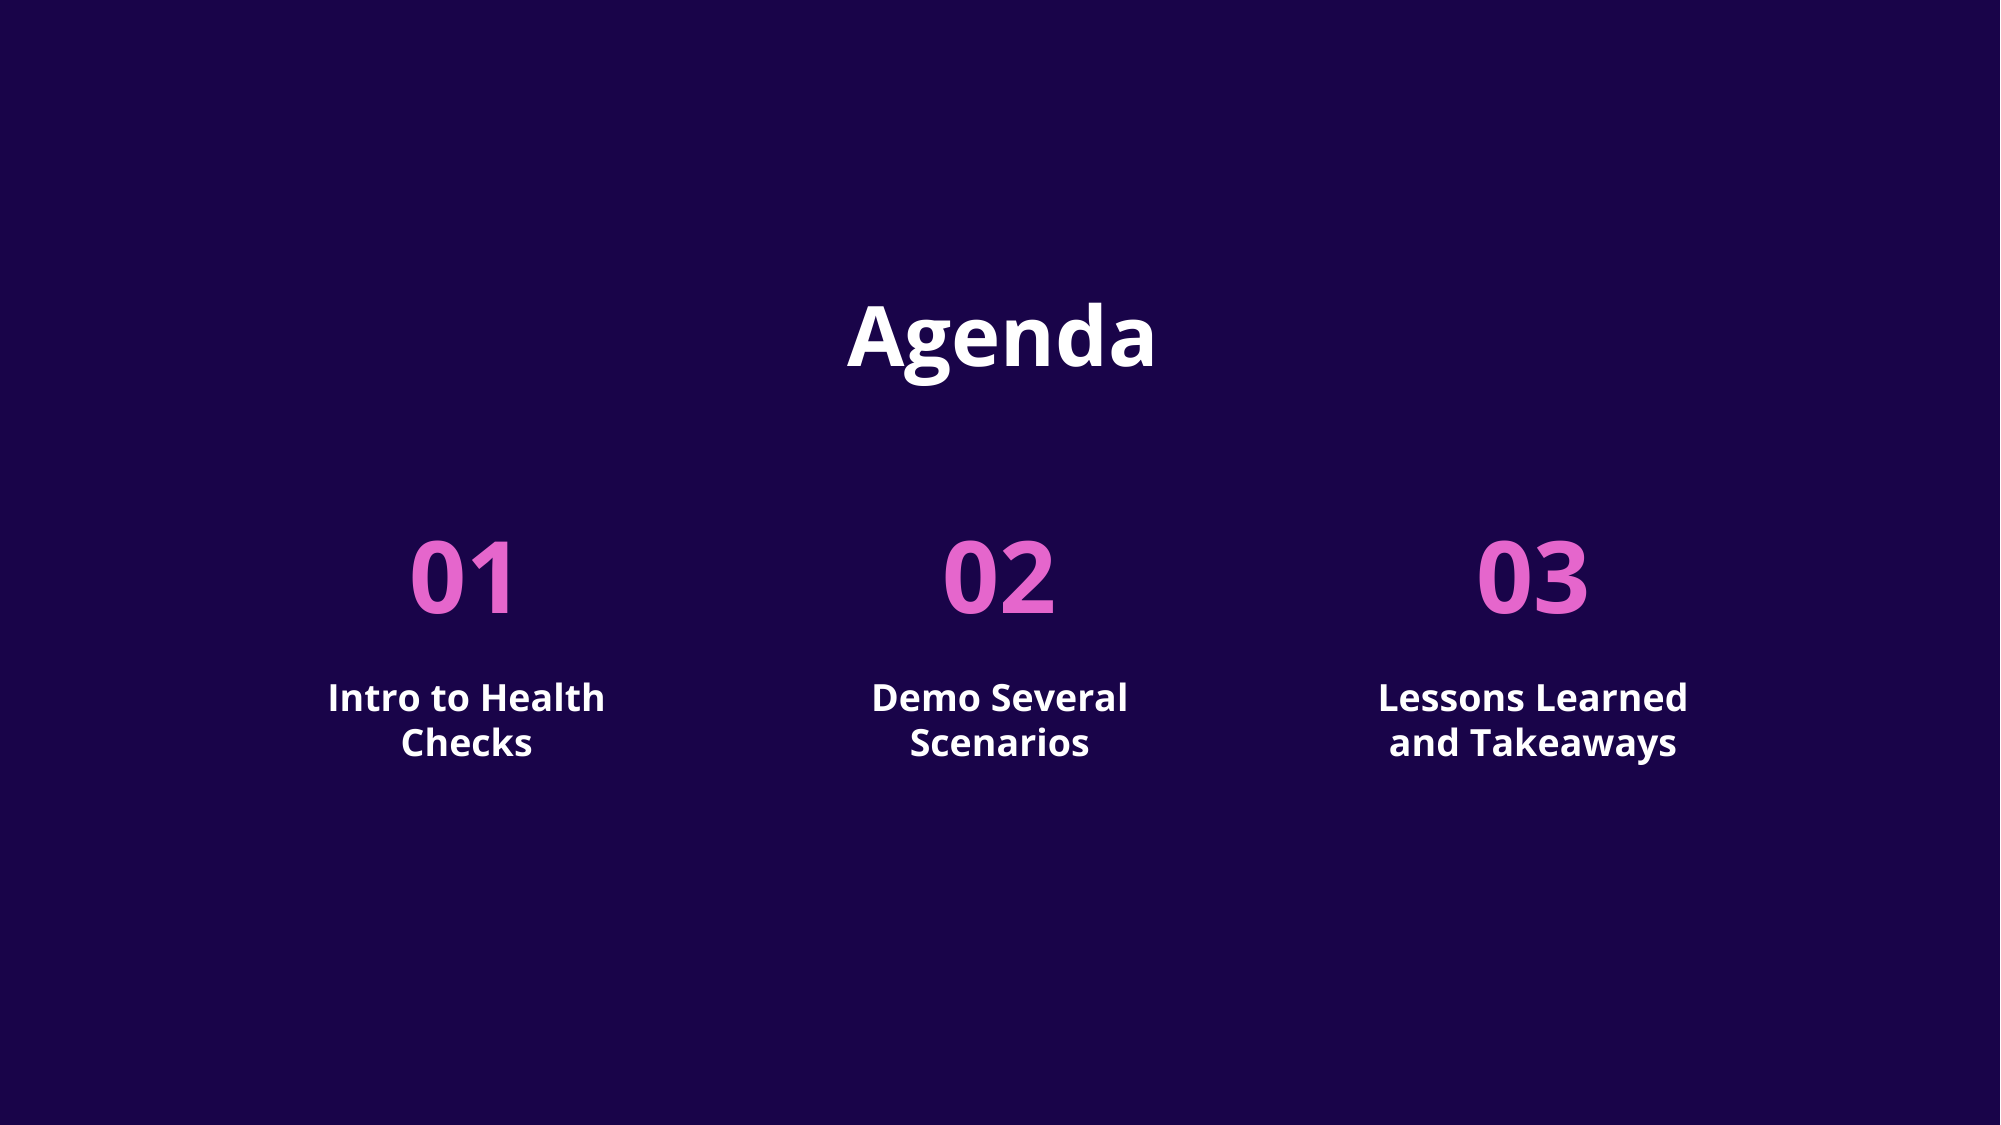

# Agenda
01
02
03
Intro to Health Checks
Demo Several Scenarios
Lessons Learned and Takeaways